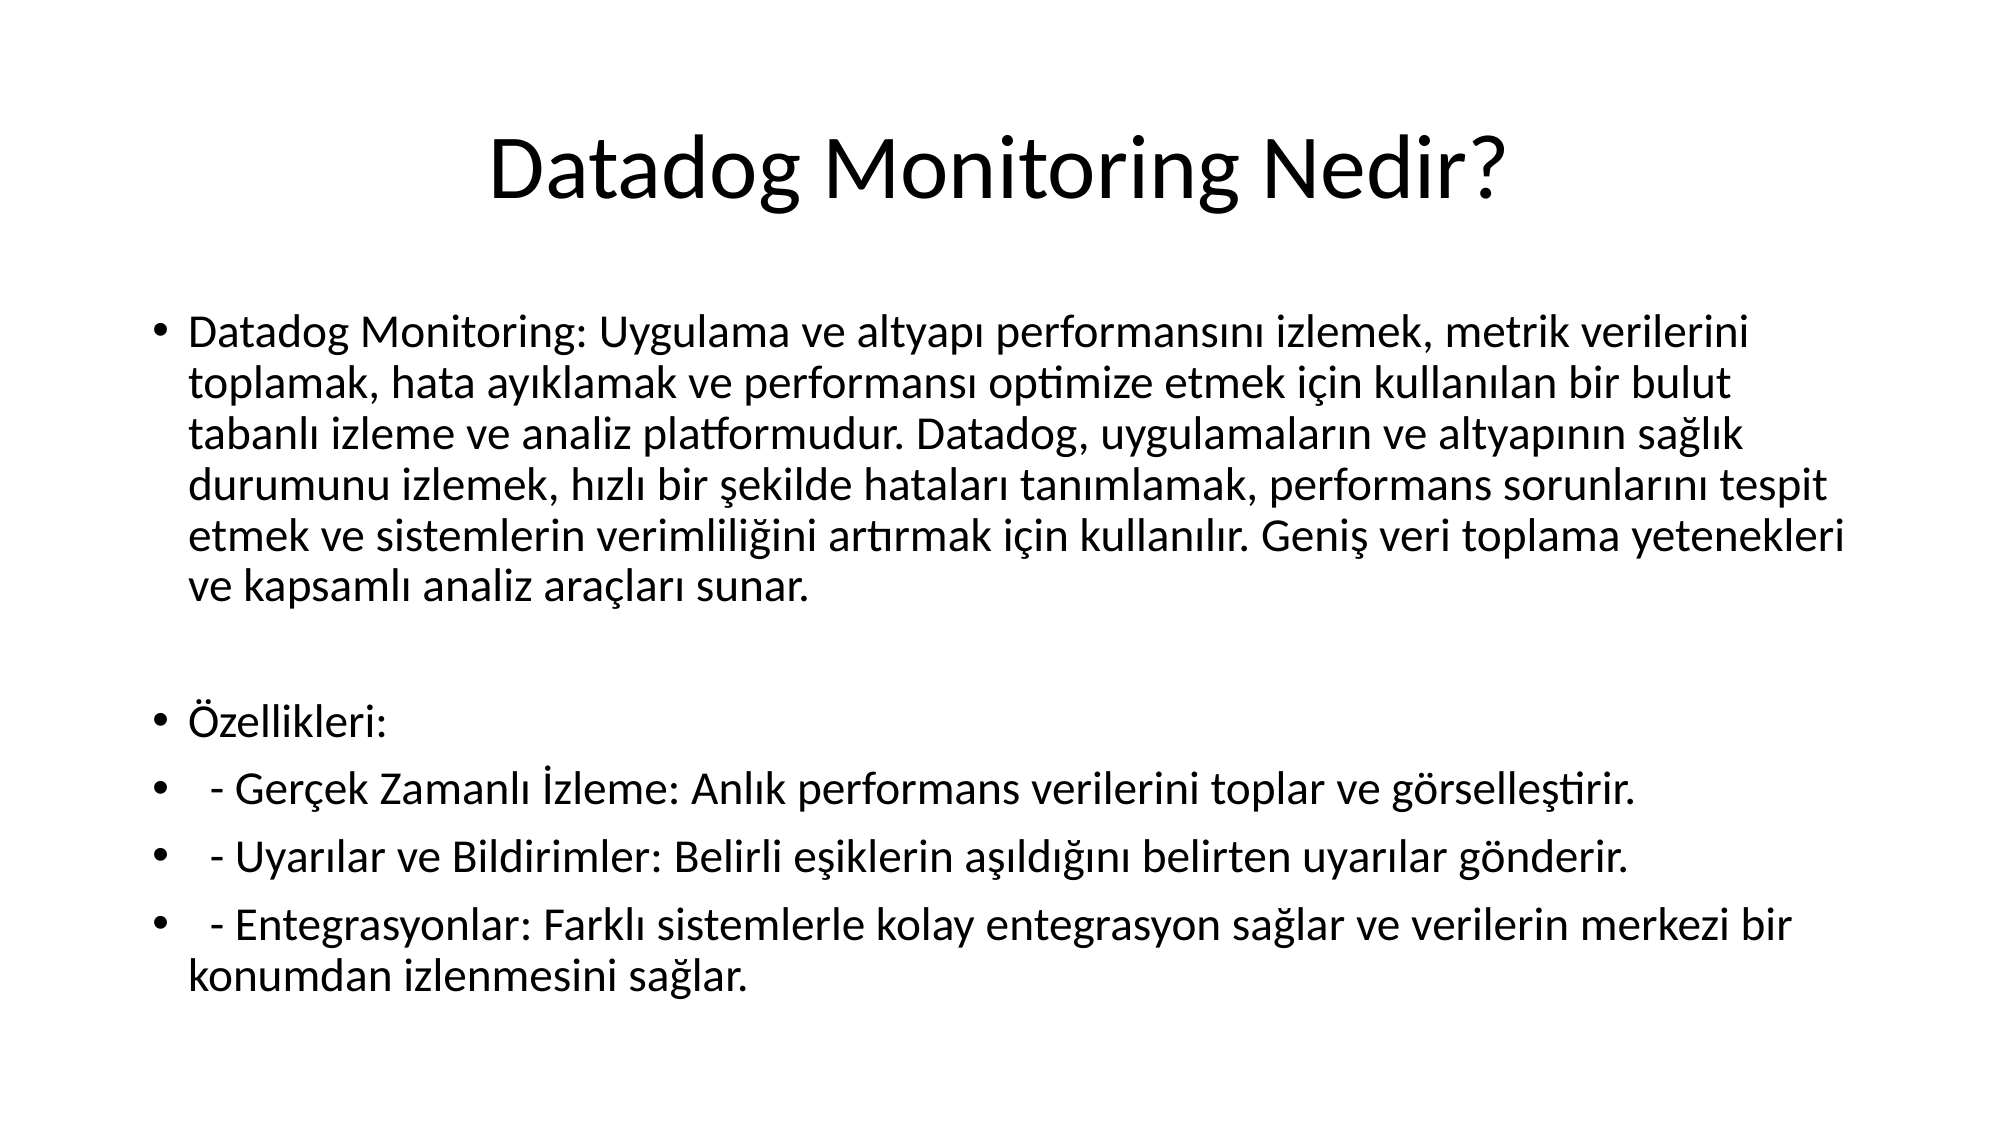

# Datadog Monitoring Nedir?
Datadog Monitoring: Uygulama ve altyapı performansını izlemek, metrik verilerini toplamak, hata ayıklamak ve performansı optimize etmek için kullanılan bir bulut tabanlı izleme ve analiz platformudur. Datadog, uygulamaların ve altyapının sağlık durumunu izlemek, hızlı bir şekilde hataları tanımlamak, performans sorunlarını tespit etmek ve sistemlerin verimliliğini artırmak için kullanılır. Geniş veri toplama yetenekleri ve kapsamlı analiz araçları sunar.

Özellikleri:
  - Gerçek Zamanlı İzleme: Anlık performans verilerini toplar ve görselleştirir.
  - Uyarılar ve Bildirimler: Belirli eşiklerin aşıldığını belirten uyarılar gönderir.
  - Entegrasyonlar: Farklı sistemlerle kolay entegrasyon sağlar ve verilerin merkezi bir konumdan izlenmesini sağlar.